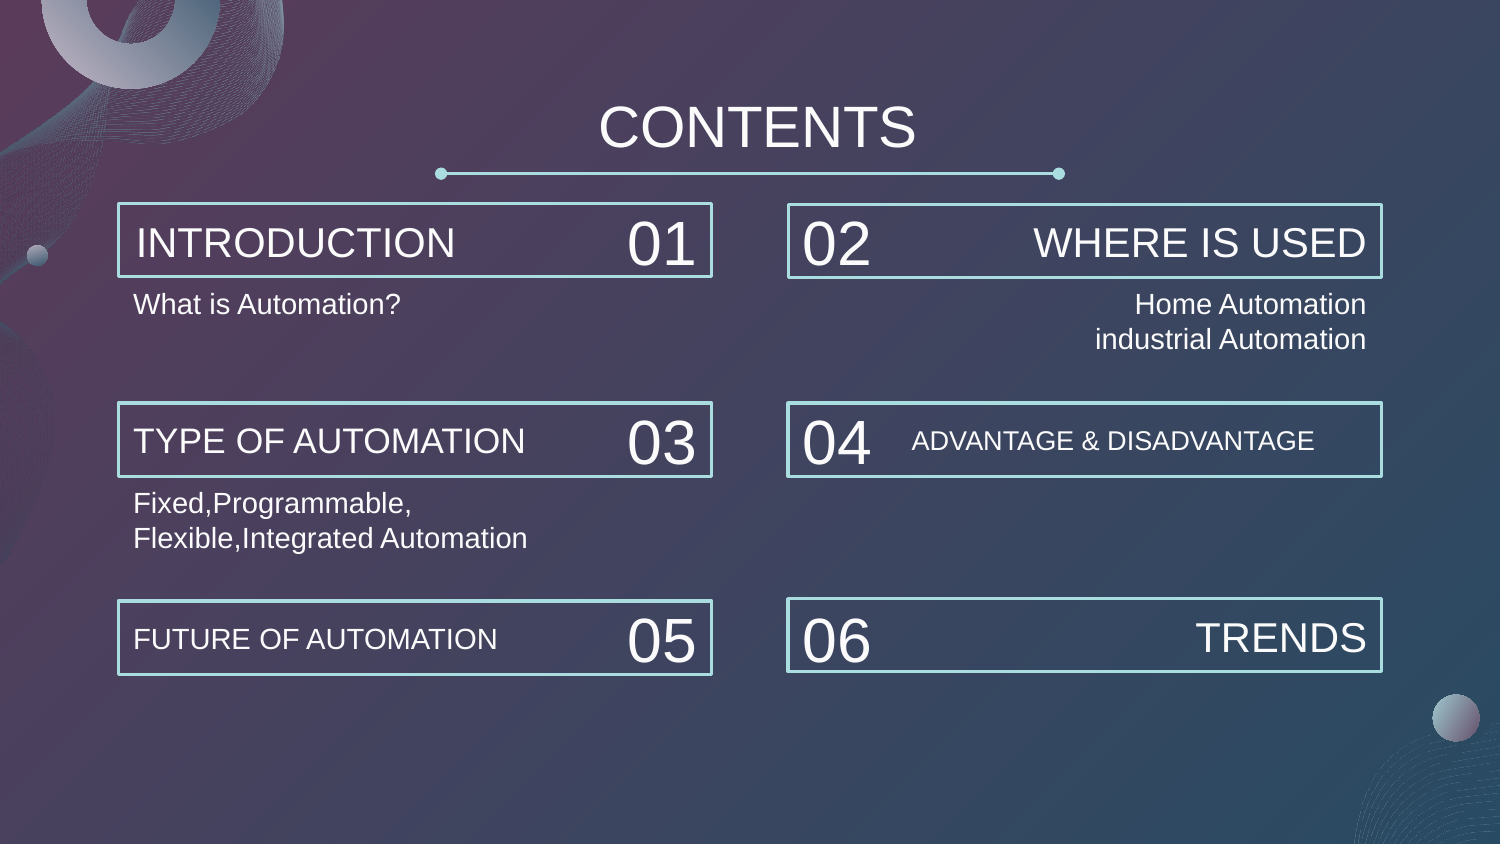

CONTENTS

# INTRODUCTION
WHERE IS USED
01
02
Home Automation
industrial Automation
What is Automation?

TYPE OF AUTOMATION
ADVANTAGE & DISADVANTAGE
03
04
Fixed,Programmable,
Flexible,Integrated Automation
TRENDS
FUTURE OF AUTOMATION
05
06